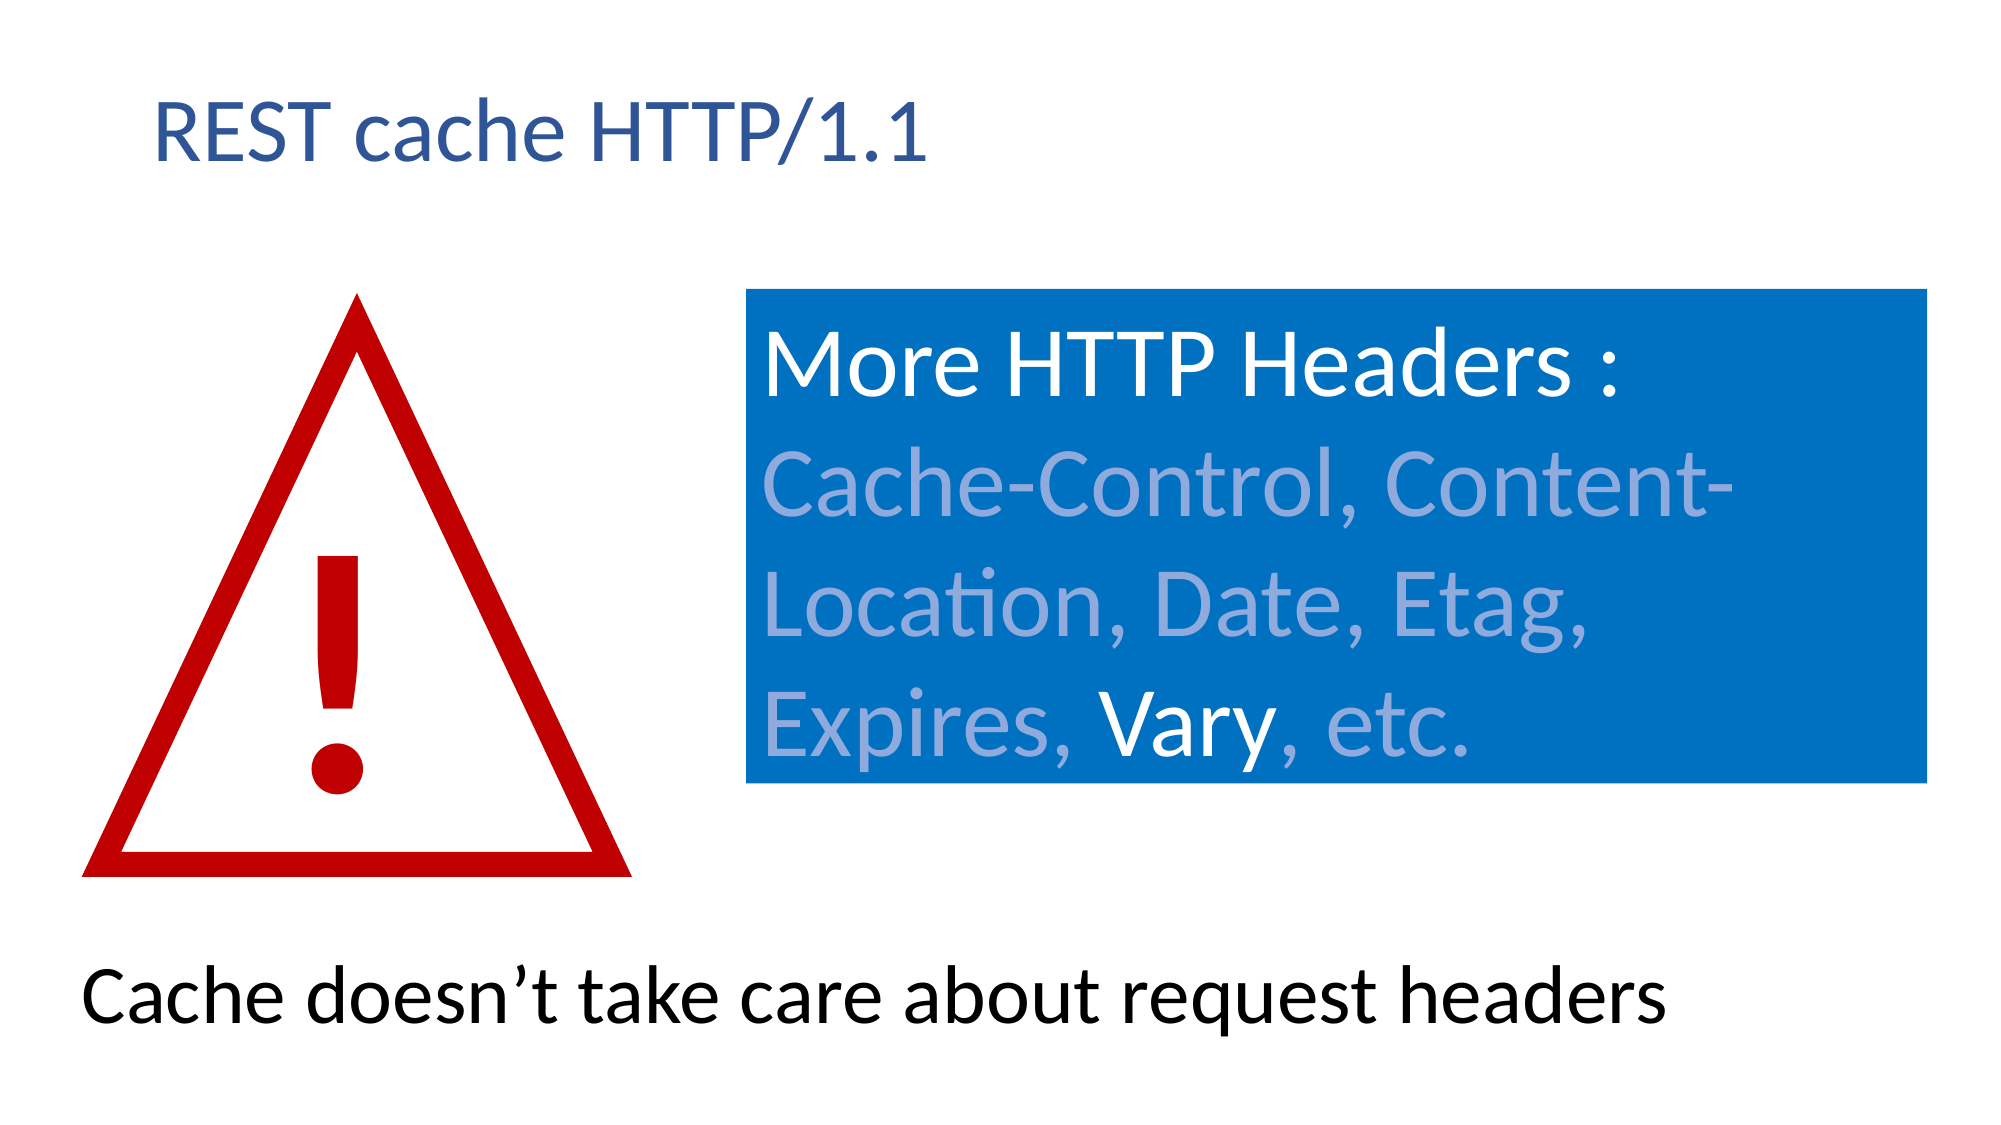

# REST cache HTTP/1.1
More HTTP Headers : Cache-Control, Content-Location, Date, Etag, Expires, Vary, etc.

!
Cache doesn’t take care about request headers